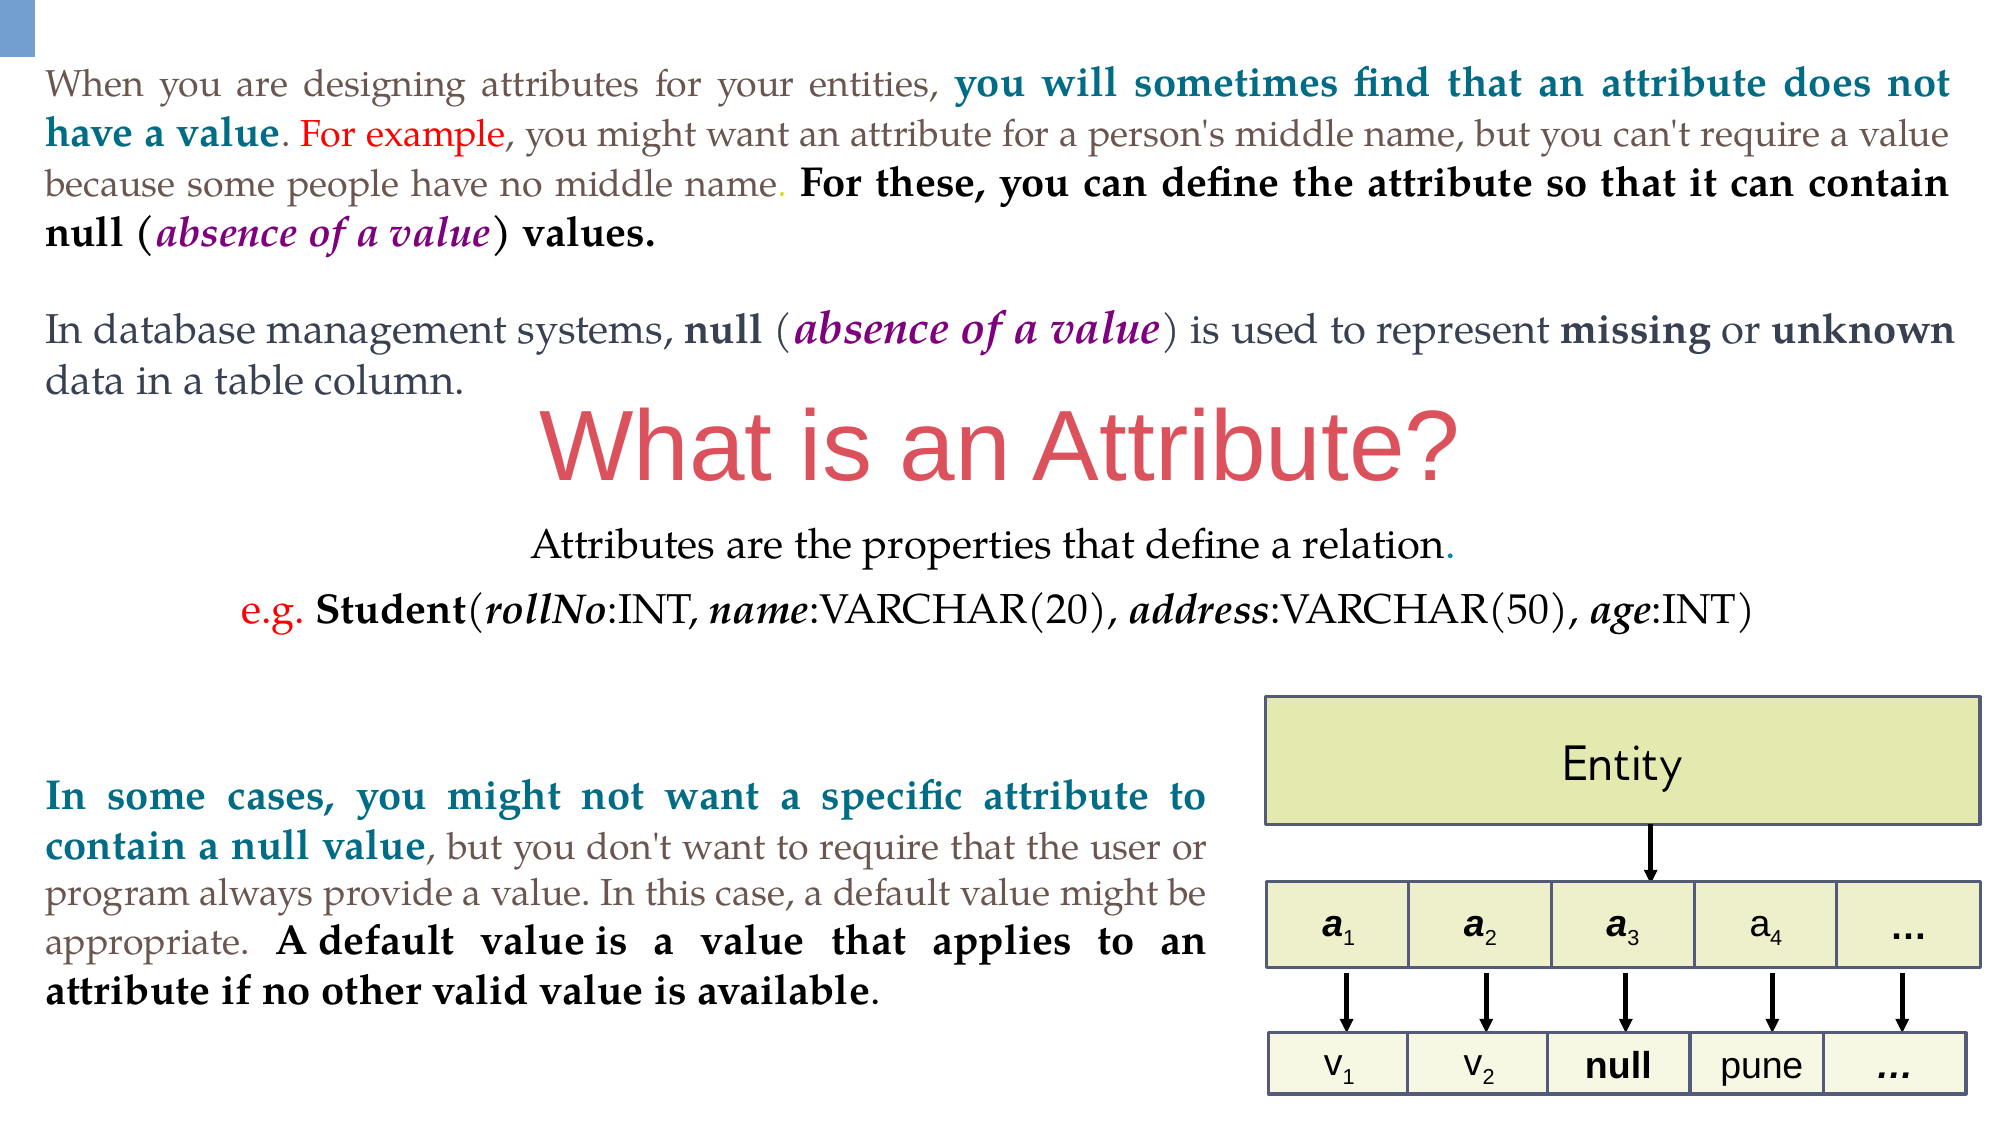

When you are designing attributes for your entities, you will sometimes find that an attribute does not have a value. For example, you might want an attribute for a person's middle name, but you can't require a value because some people have no middle name. For these, you can define the attribute so that it can contain null (absence of a value) values.
In database management systems, null (absence of a value) is used to represent missing or unknown data in a table column.
What is an Attribute?
Attributes are the properties that define a relation.

e.g. Student(rollNo:INT, name:VARCHAR(20), address:VARCHAR(50), age:INT)
Entity
a1
a2
a3
a4
…
v1
v2
null
pune
…
In some cases, you might not want a specific attribute to contain a null value, but you don't want to require that the user or program always provide a value. In this case, a default value might be appropriate. A default value is a value that applies to an attribute if no other valid value is available.